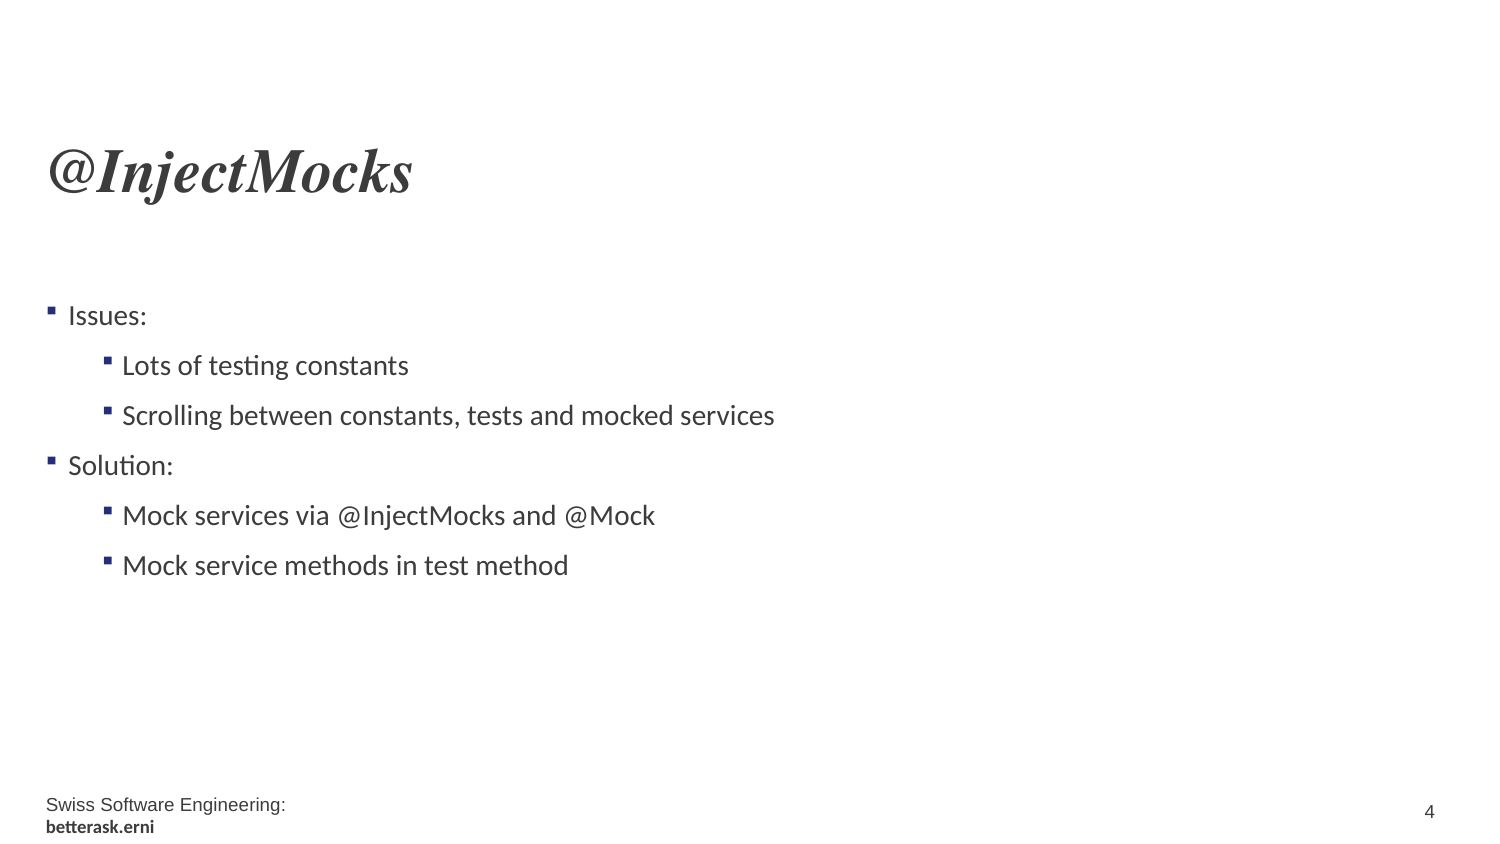

# @InjectMocks

Issues:
Lots of testing constants
Scrolling between constants, tests and mocked services
Solution:
Mock services via @InjectMocks and @Mock
Mock service methods in test method
4
Swiss Software Engineering: betterask.erni